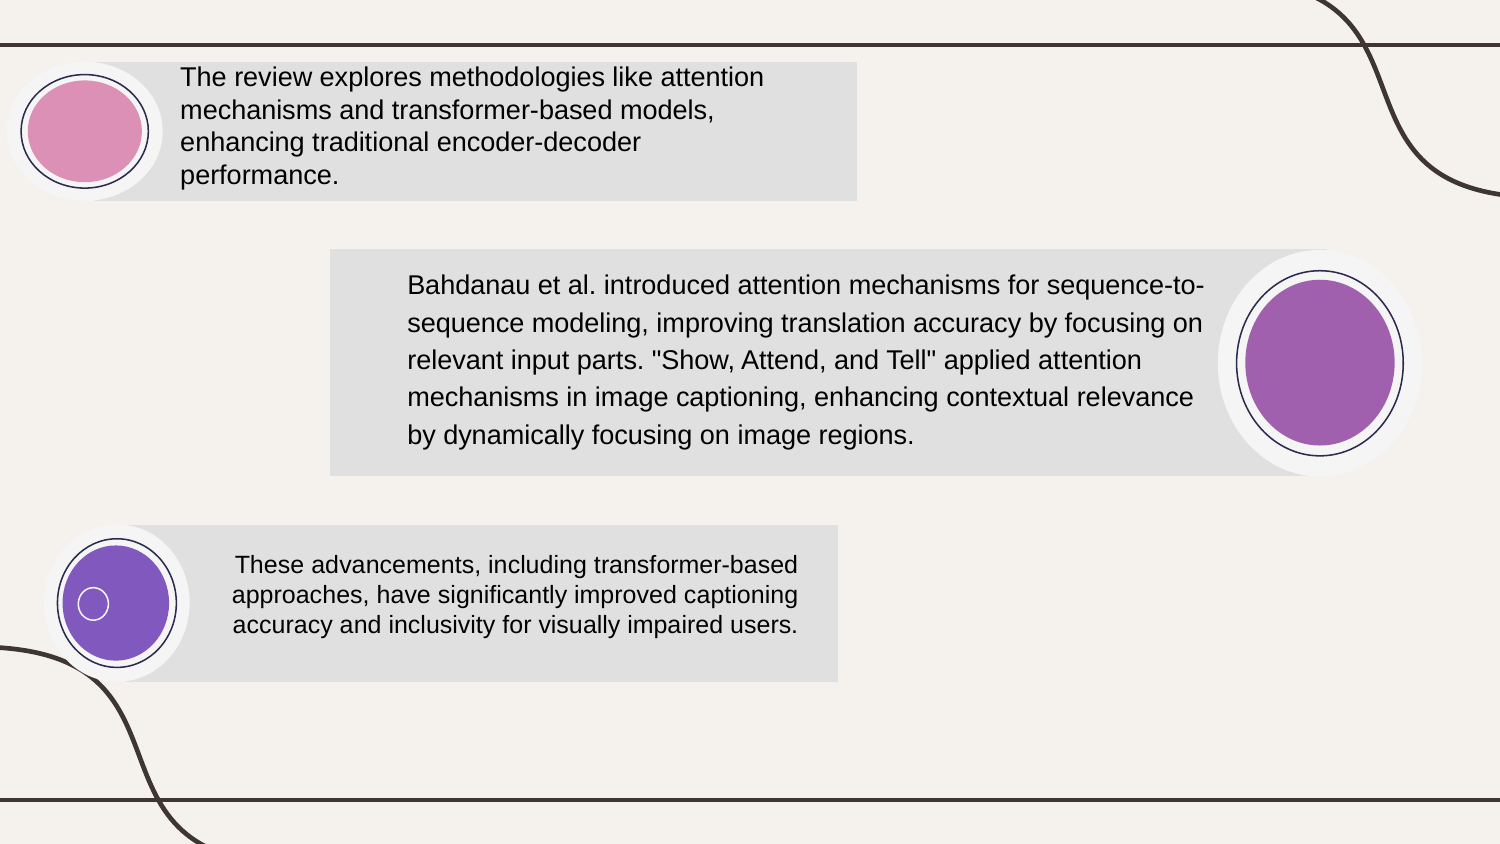

The review explores methodologies like attention mechanisms and transformer-based models, enhancing traditional encoder-decoder performance.

Bahdanau et al. introduced attention mechanisms for sequence-to-sequence modeling, improving translation accuracy by focusing on relevant input parts. "Show, Attend, and Tell" applied attention mechanisms in image captioning, enhancing contextual relevance by dynamically focusing on image regions.

These advancements, including transformer-based approaches, have significantly improved captioning accuracy and inclusivity for visually impaired users.